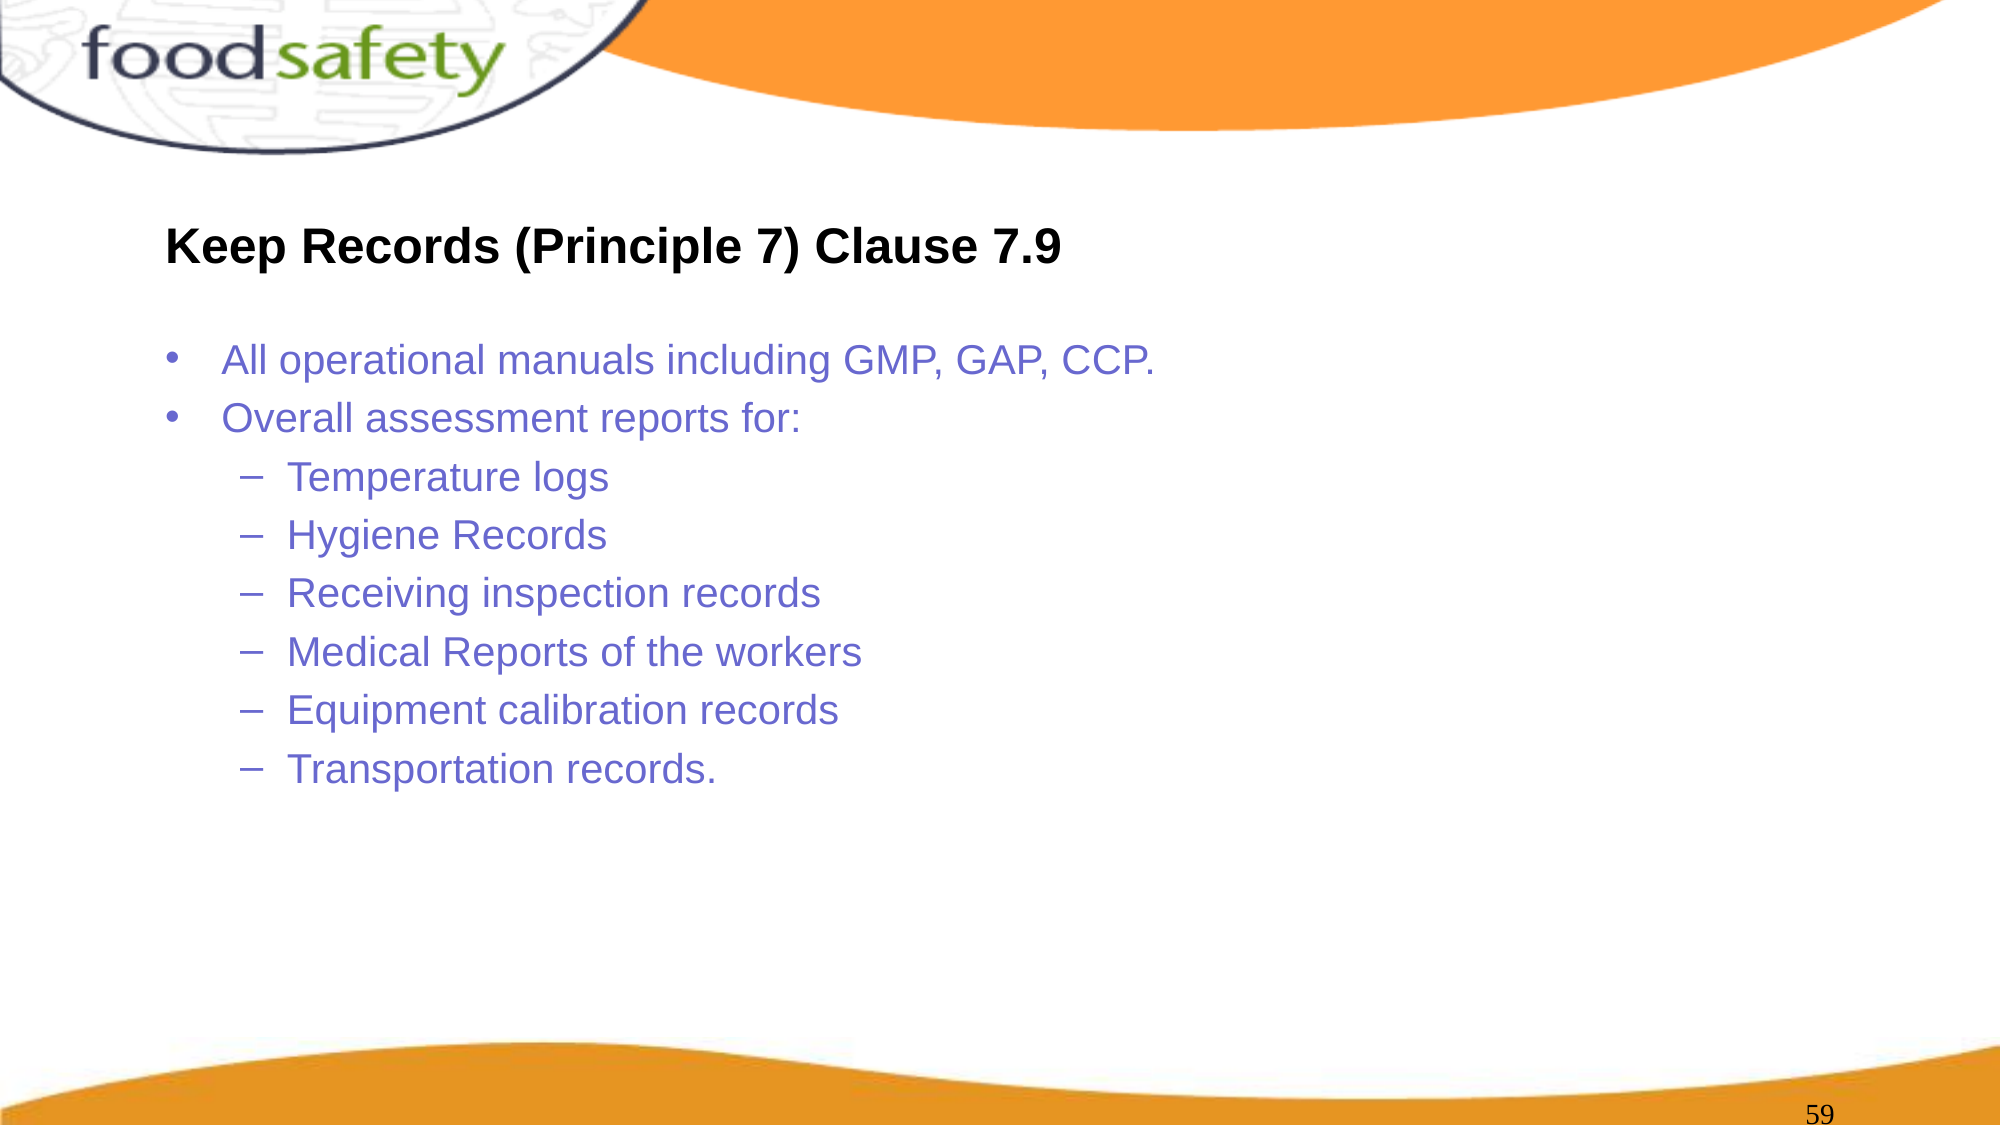

# Keep Records (Principle 7) Clause 7.9
All operational manuals including GMP, GAP, CCP.
Overall assessment reports for:
Temperature logs
Hygiene Records
Receiving inspection records
Medical Reports of the workers
Equipment calibration records
Transportation records.
59